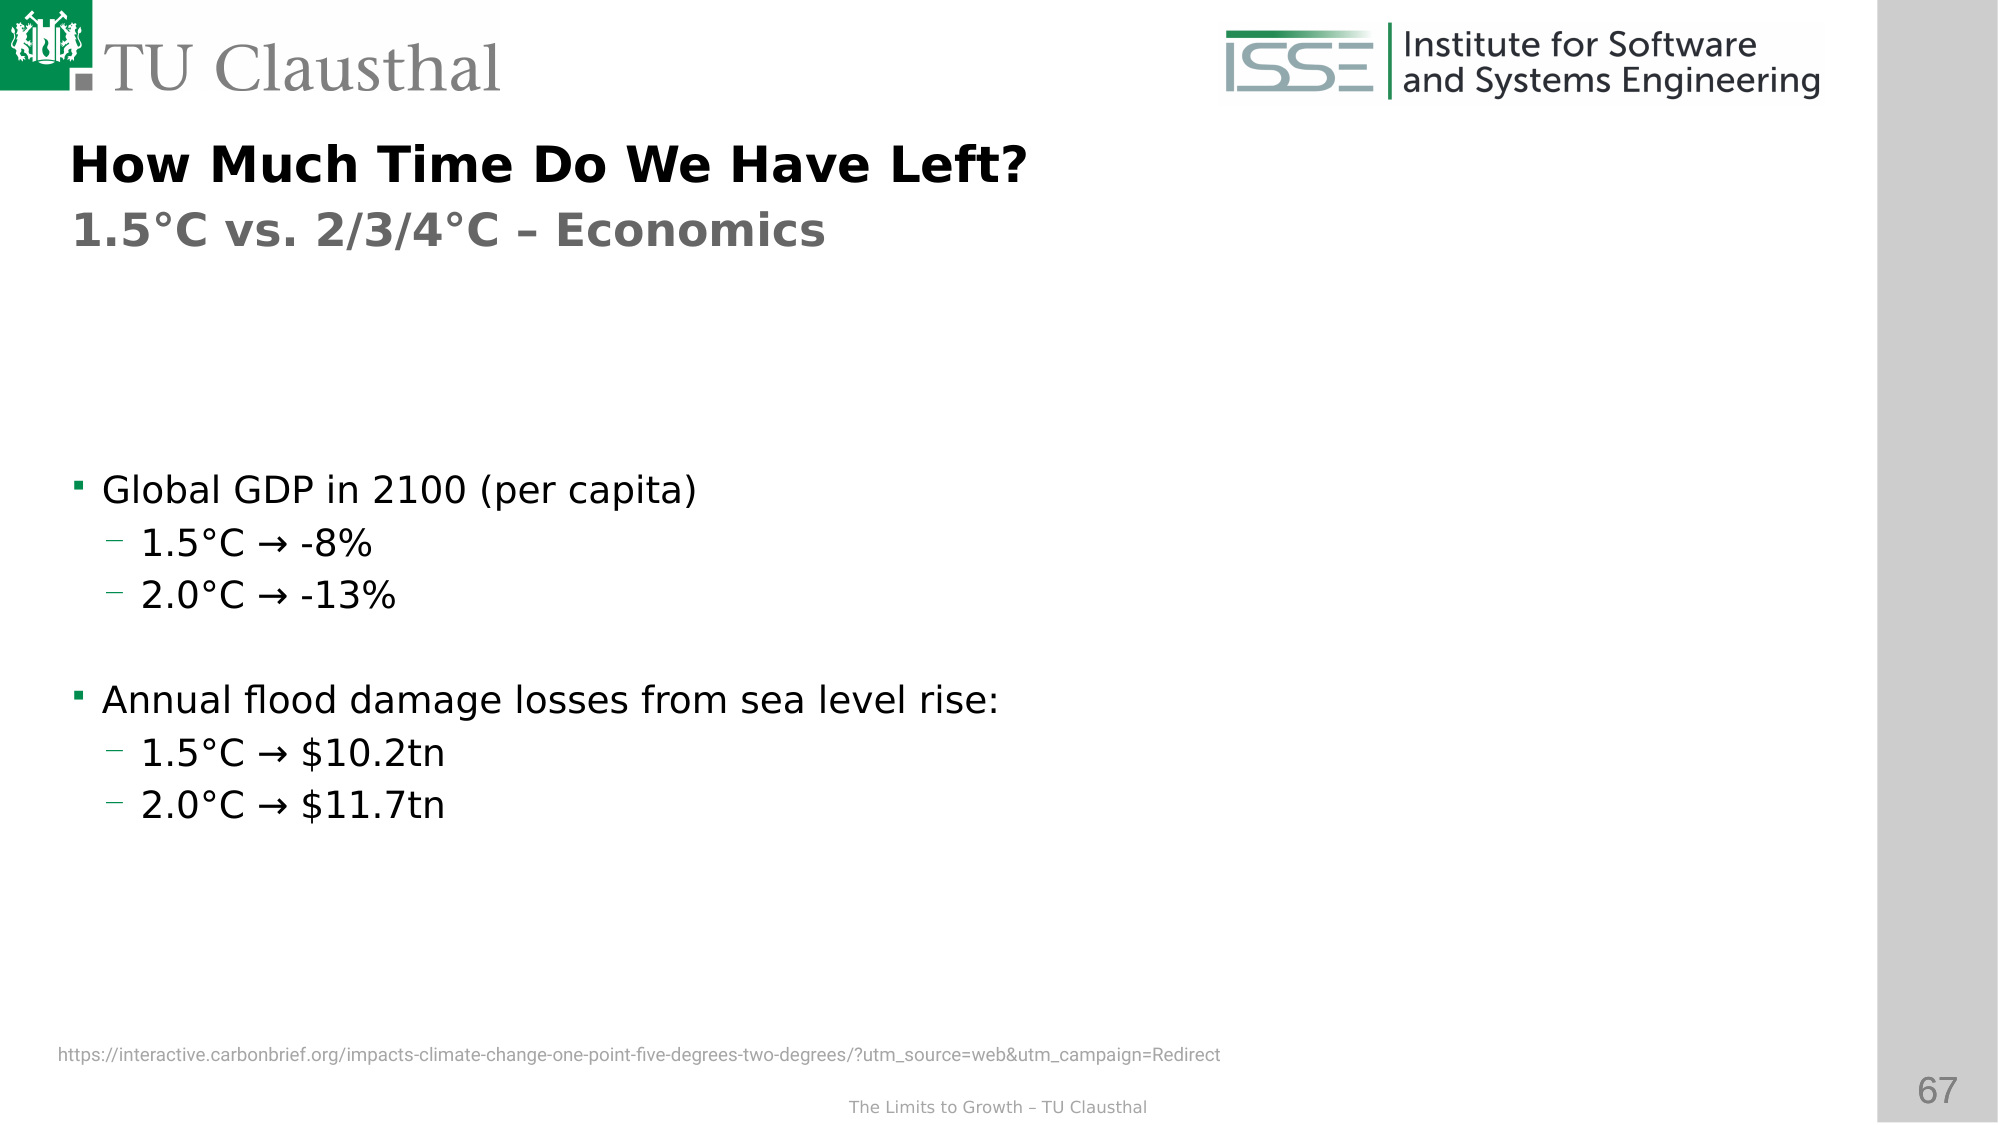

How Much Time Do We Have Left?

1.5°C vs. 2/3/4°C – Economics

Global GDP in 2100 (per capita)
1.5°C → -8%
2.0°C → -13%

Annual flood damage losses from sea level rise:
1.5°C → $10.2tn
2.0°C → $11.7tn
https://interactive.carbonbrief.org/impacts-climate-change-one-point-five-degrees-two-degrees/?utm_source=web&utm_campaign=Redirect